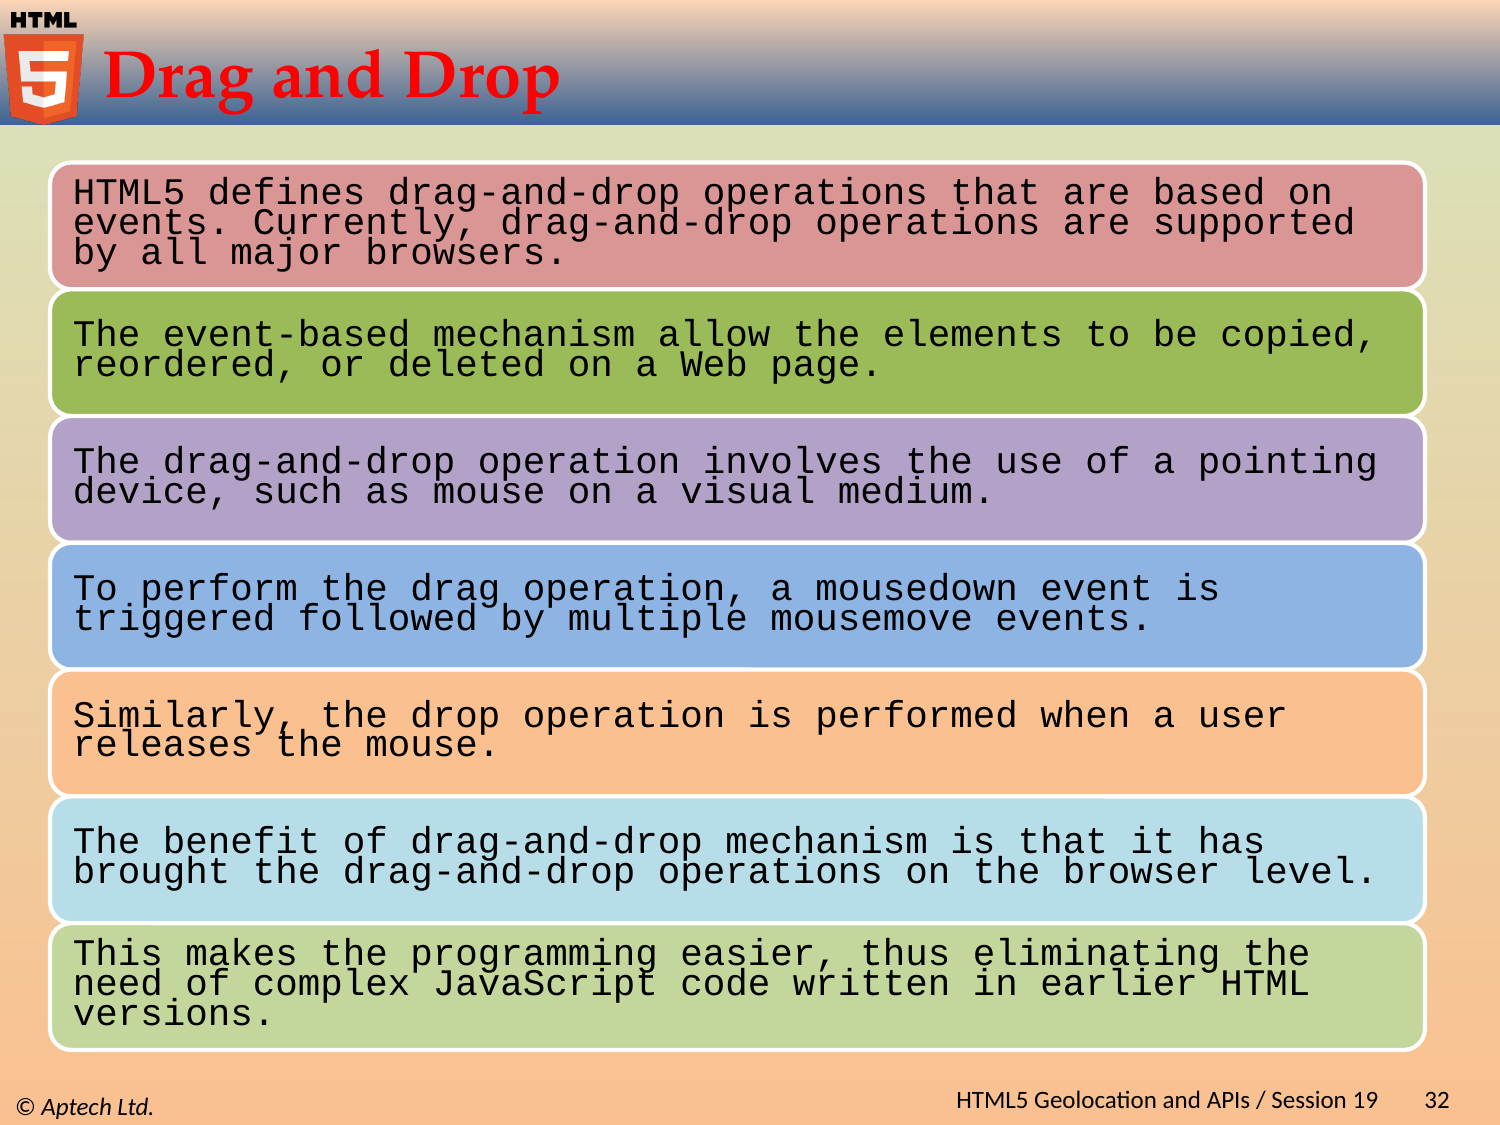

# Drag and Drop
HTML5 defines drag-and-drop operations that are based on events. Currently, drag-and-drop operations are supported by all major browsers.
The event-based mechanism allow the elements to be copied, reordered, or deleted on a Web page.
The drag-and-drop operation involves the use of a pointing device, such as mouse on a visual medium.
To perform the drag operation, a mousedown event is triggered followed by multiple mousemove events.
Similarly, the drop operation is performed when a user releases the mouse.
The benefit of drag-and-drop mechanism is that it has brought the drag-and-drop operations on the browser level.
This makes the programming easier, thus eliminating the need of complex JavaScript code written in earlier HTML versions.
HTML5 Geolocation and APIs / Session 19
32